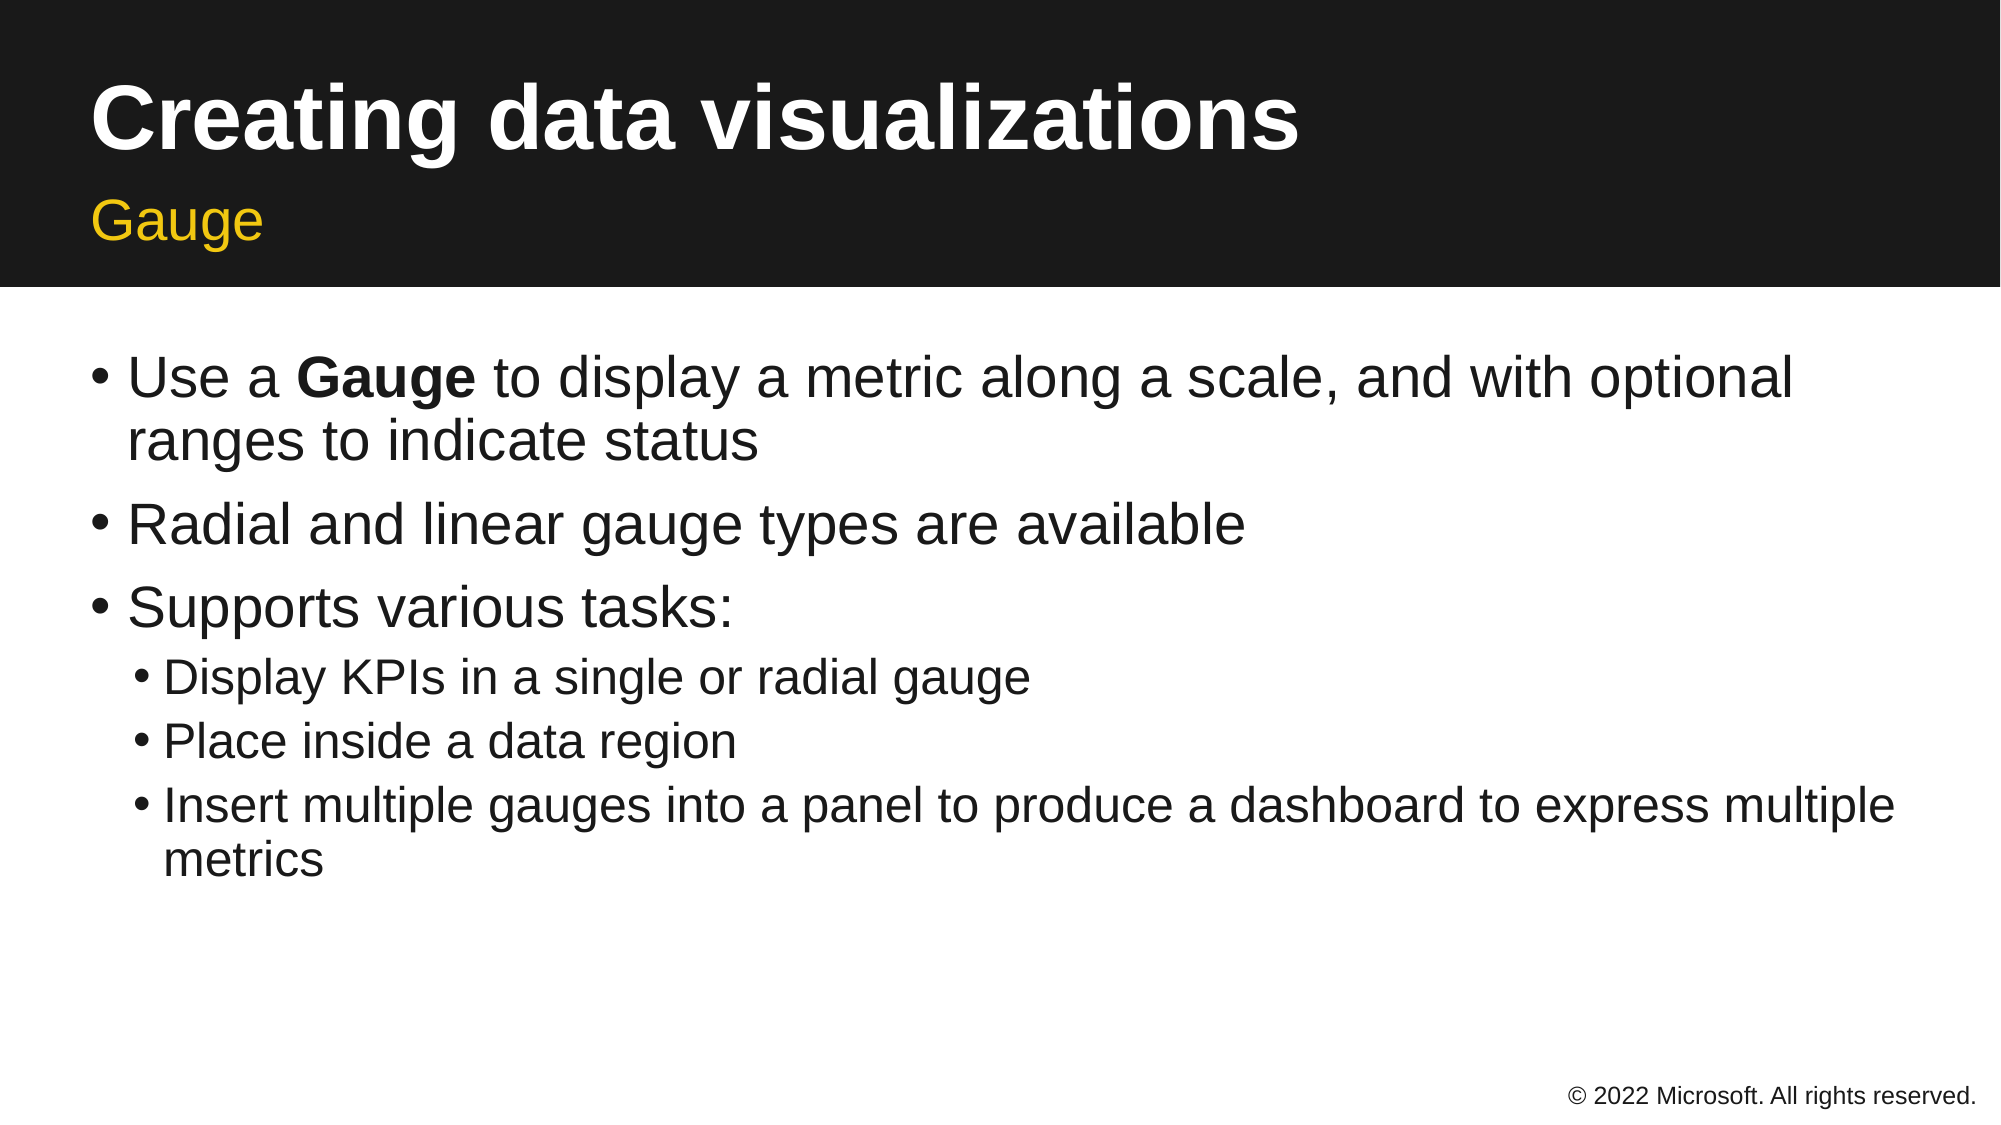

# Creating data visualizations
Gauge
Use a Gauge to display a metric along a scale, and with optional ranges to indicate status
Radial and linear gauge types are available
Supports various tasks:
Display KPIs in a single or radial gauge
Place inside a data region
Insert multiple gauges into a panel to produce a dashboard to express multiple metrics

© 2022 Microsoft. All rights reserved.